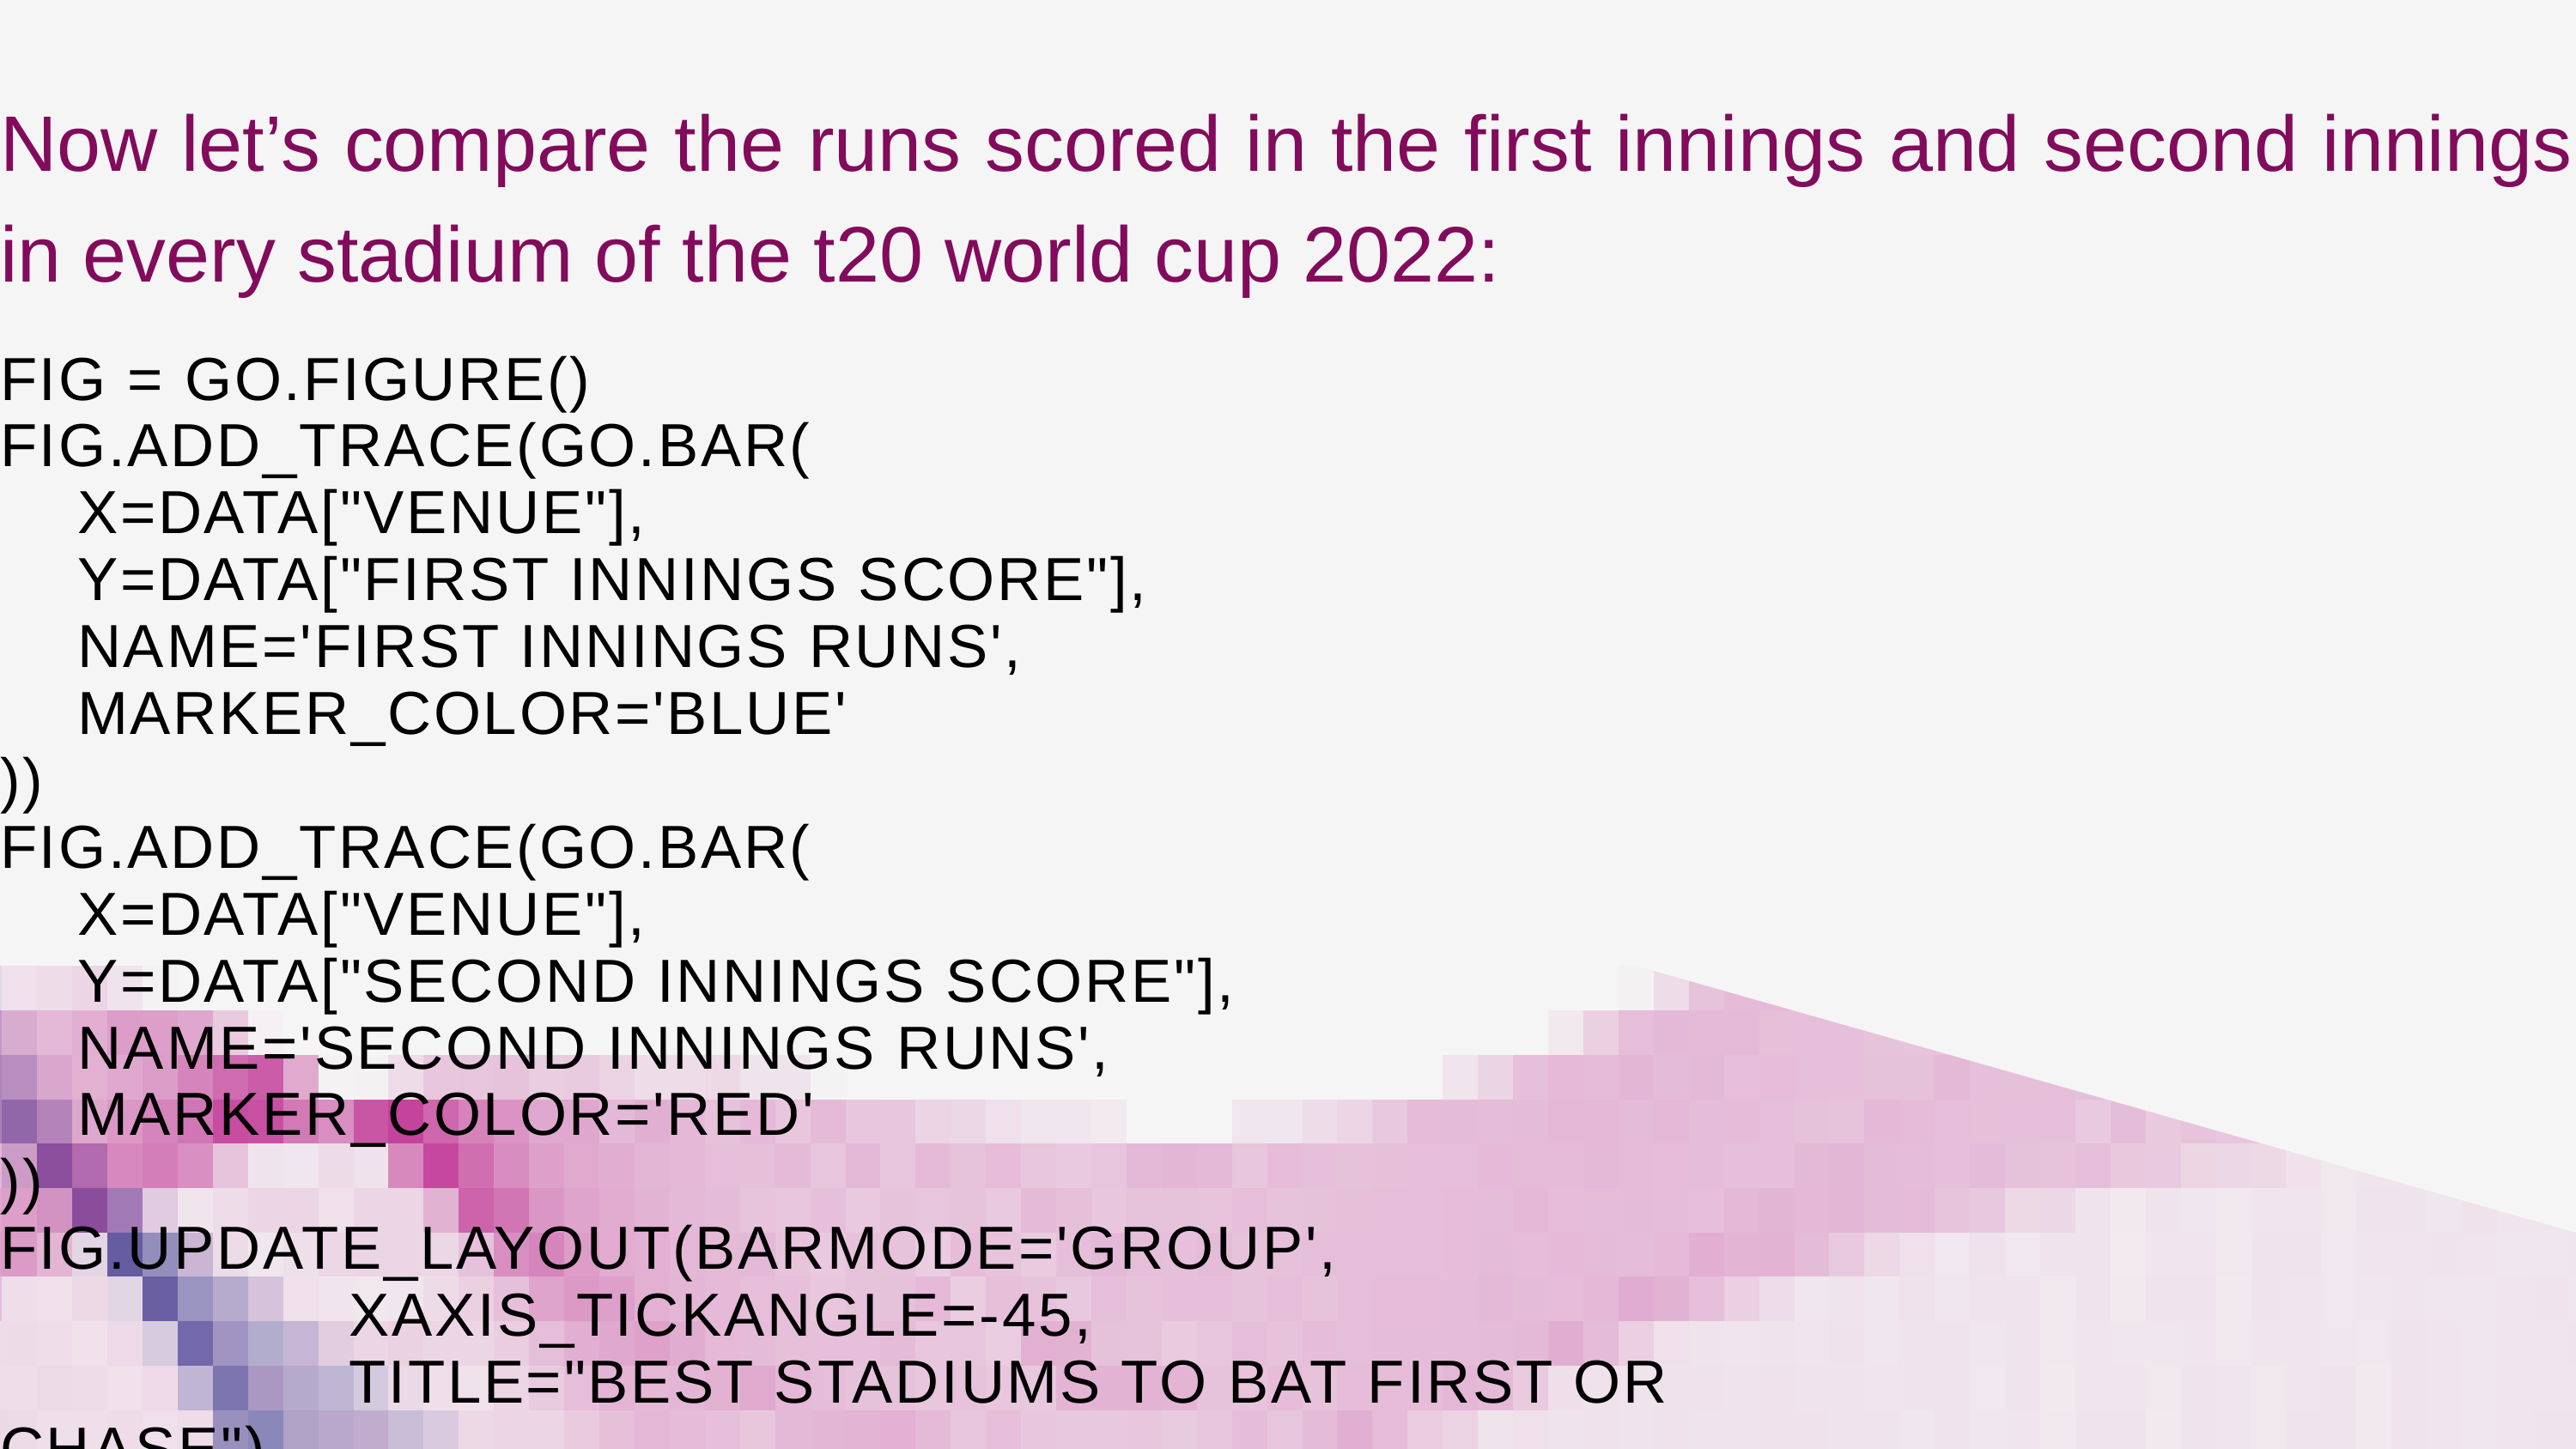

Now let’s compare the runs scored in the first innings and second innings in every stadium of the t20 world cup 2022:

FIG = GO.FIGURE()
FIG.ADD_TRACE(GO.BAR(
    X=DATA["VENUE"],
    Y=DATA["FIRST INNINGS SCORE"],
    NAME='FIRST INNINGS RUNS',
    MARKER_COLOR='BLUE'
))
FIG.ADD_TRACE(GO.BAR(
    X=DATA["VENUE"],
    Y=DATA["SECOND INNINGS SCORE"],
    NAME='SECOND INNINGS RUNS',
    MARKER_COLOR='RED'
))
FIG.UPDATE_LAYOUT(BARMODE='GROUP',
                  XAXIS_TICKANGLE=-45,
                  TITLE="BEST STADIUMS TO BAT FIRST OR CHASE")
FIG.SHOW()